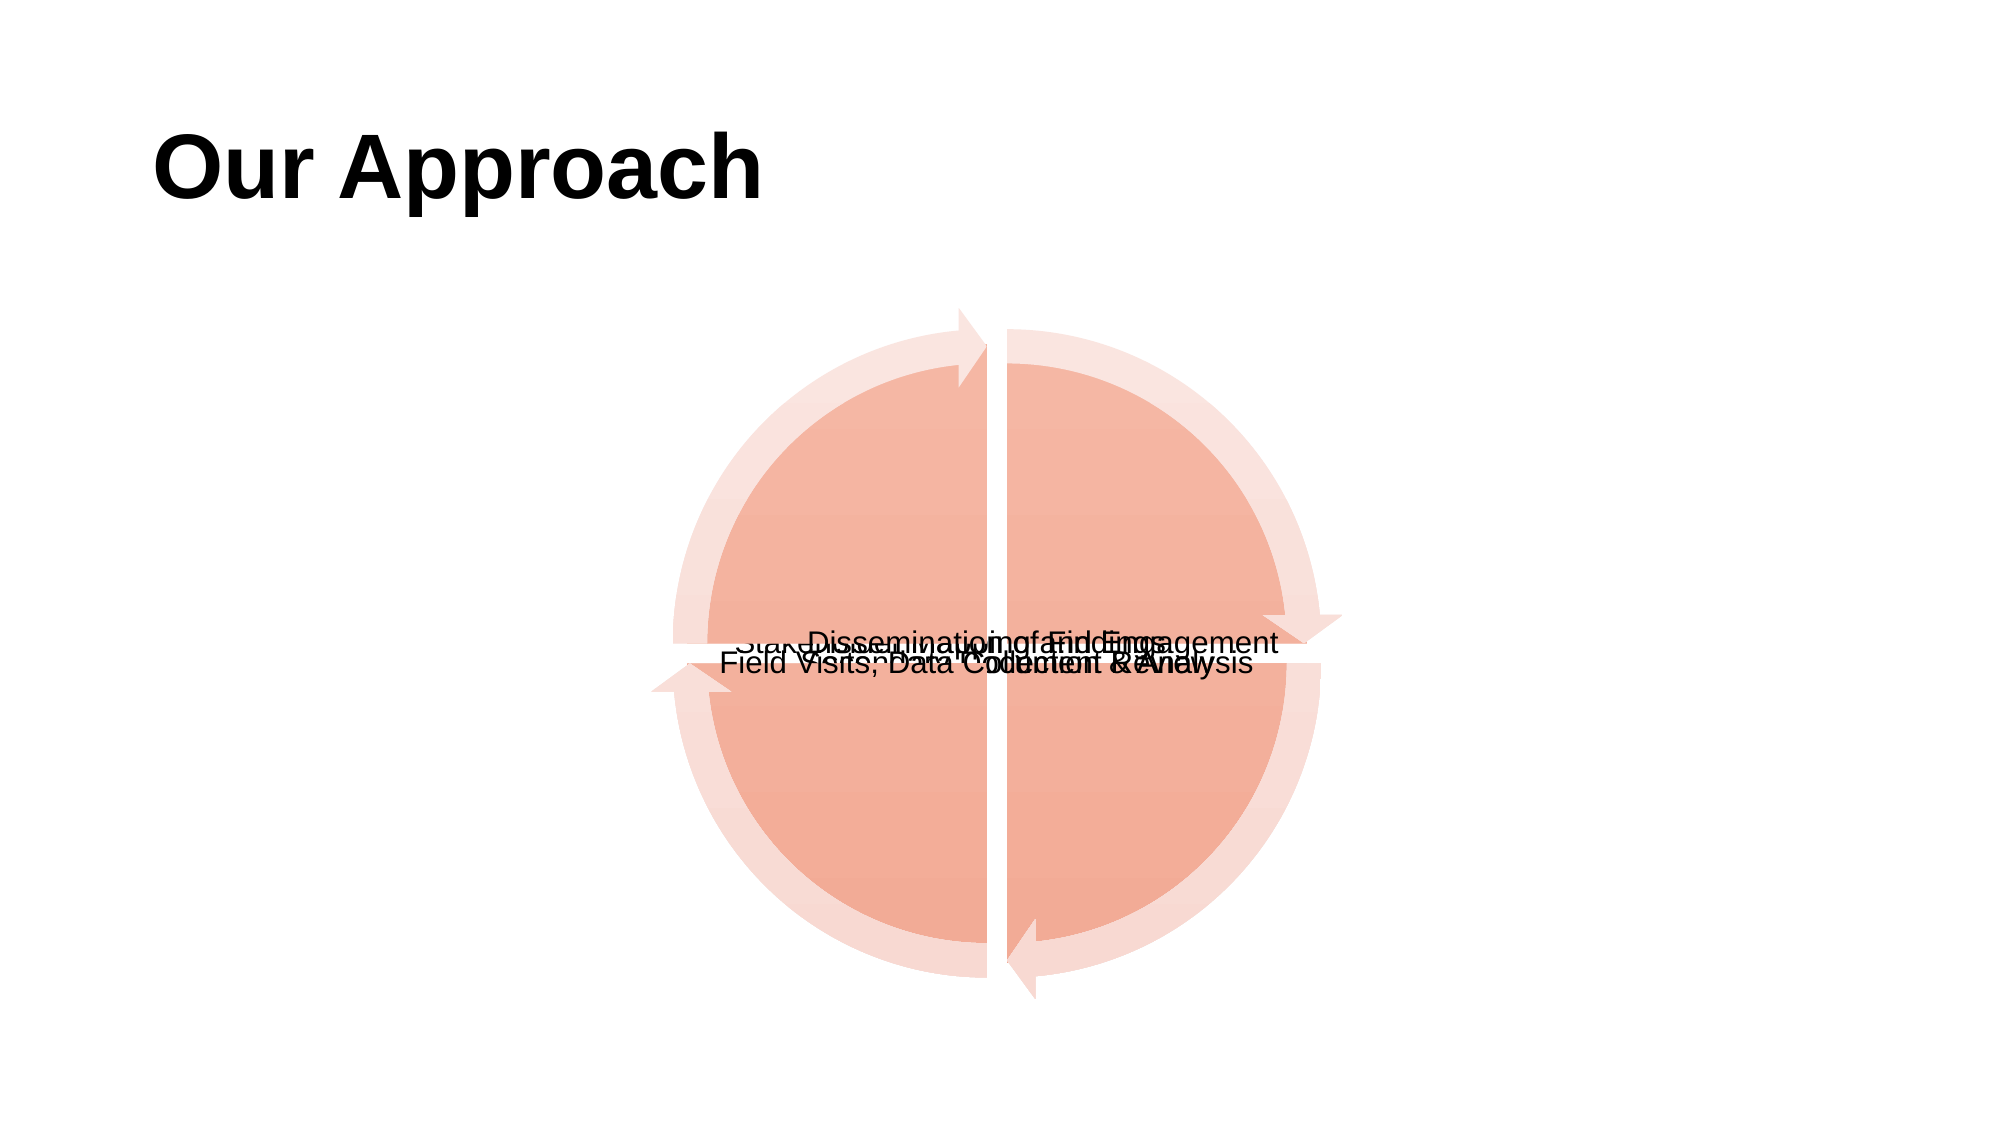

# Our Approach
Stakeholder Mapping and Engagement
Secondary Document Review
Field Visits, Data Collection & Analysis
Dissemination of Findings